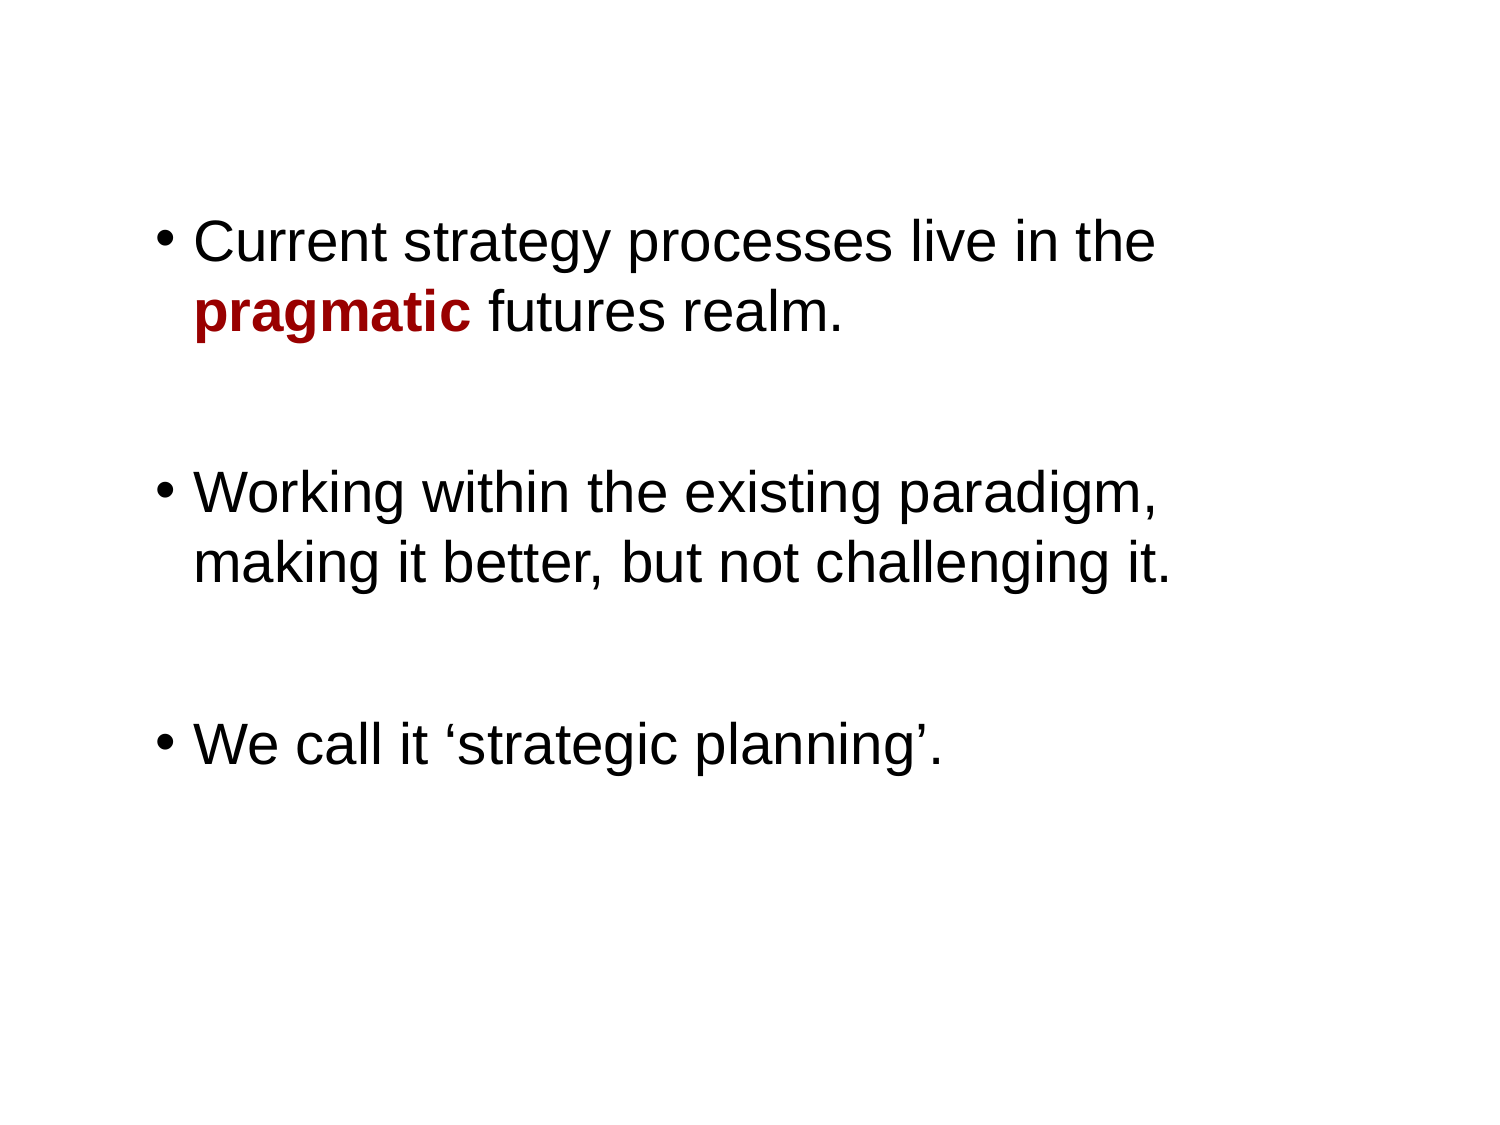

Current strategy processes live in the pragmatic futures realm.

Working within the existing paradigm, making it better, but not challenging it.

We call it ‘strategic planning’.